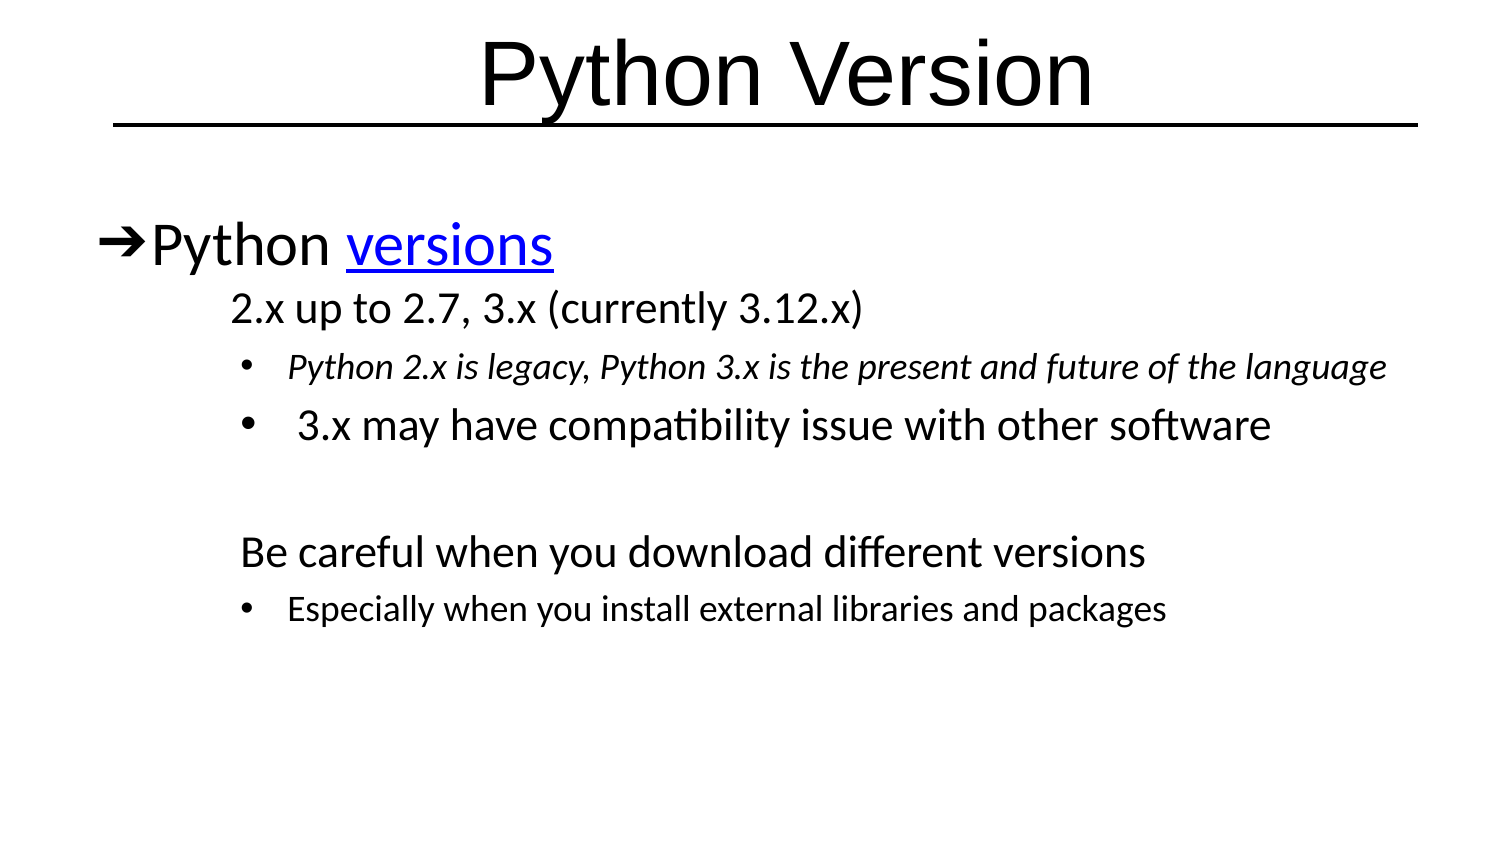

# Python Version

Python versions
             2.x up to 2.7, 3.x (currently 3.12.x)
Python 2.x is legacy, Python 3.x is the present and future of the language
3.x may have compatibility issue with other software

Be careful when you download different versions
Especially when you install external libraries and packages